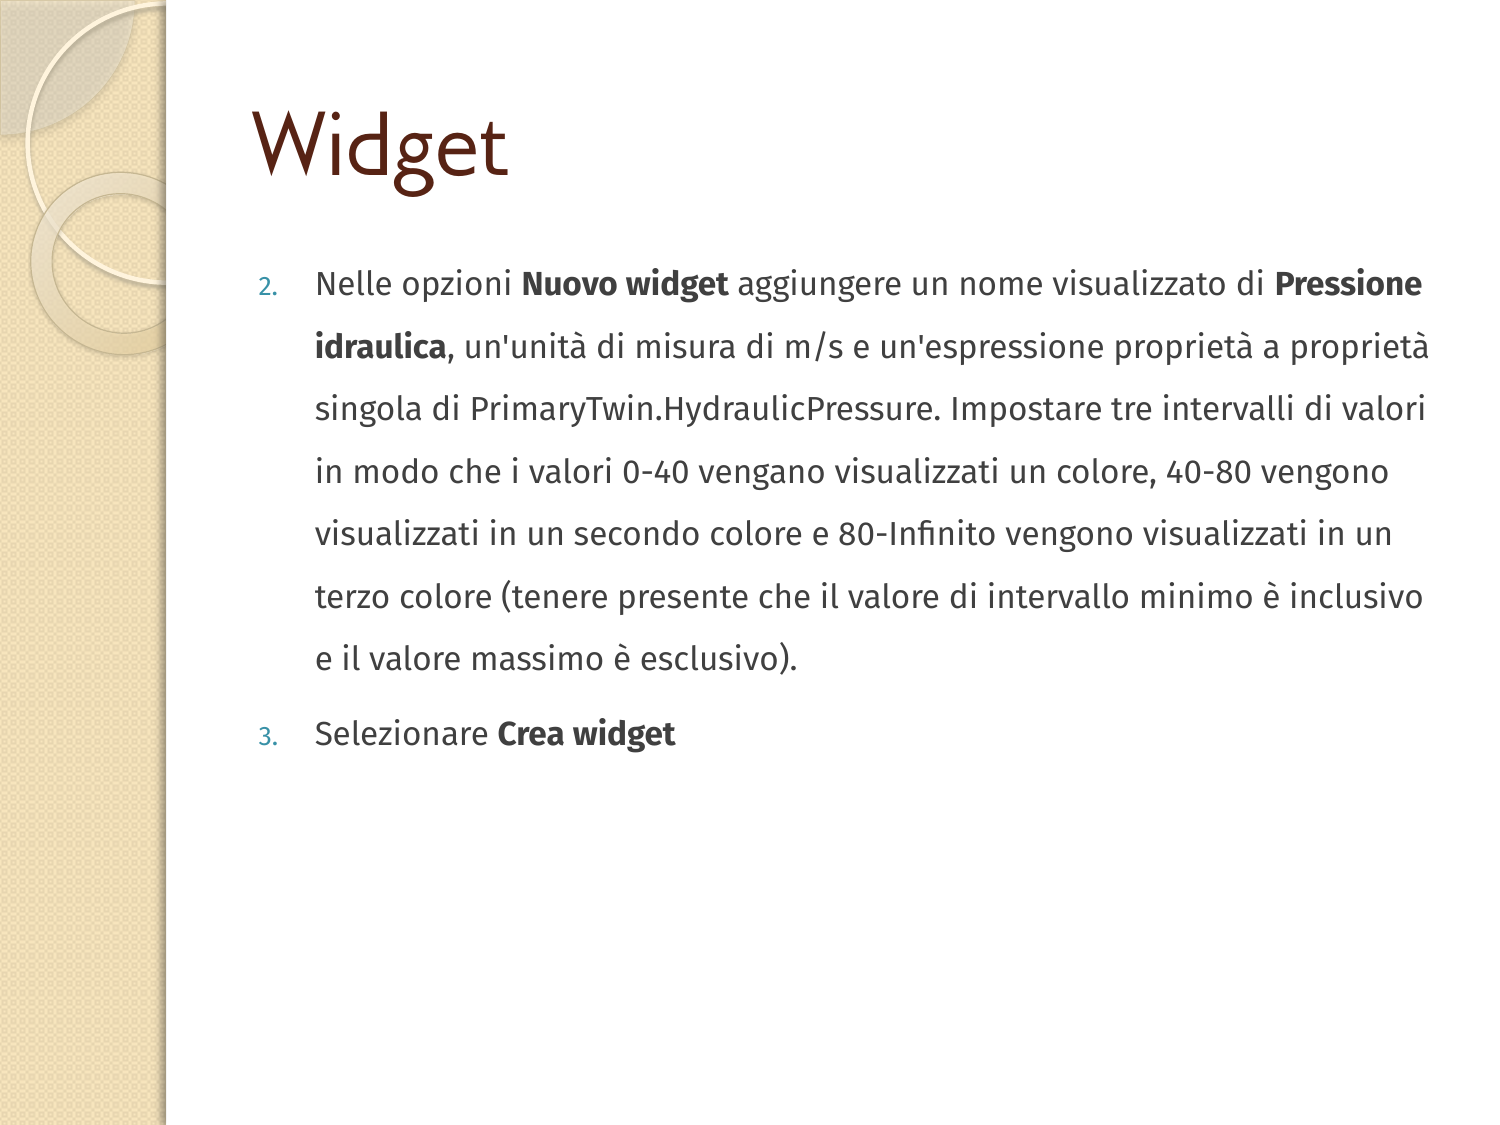

# Widget
Nelle opzioni Nuovo widget aggiungere un nome visualizzato di Pressione idraulica, un'unità di misura di m/s e un'espressione proprietà a proprietà singola di PrimaryTwin.HydraulicPressure. Impostare tre intervalli di valori in modo che i valori 0-40 vengano visualizzati un colore, 40-80 vengono visualizzati in un secondo colore e 80-Infinito vengono visualizzati in un terzo colore (tenere presente che il valore di intervallo minimo è inclusivo e il valore massimo è esclusivo).
Selezionare Crea widget